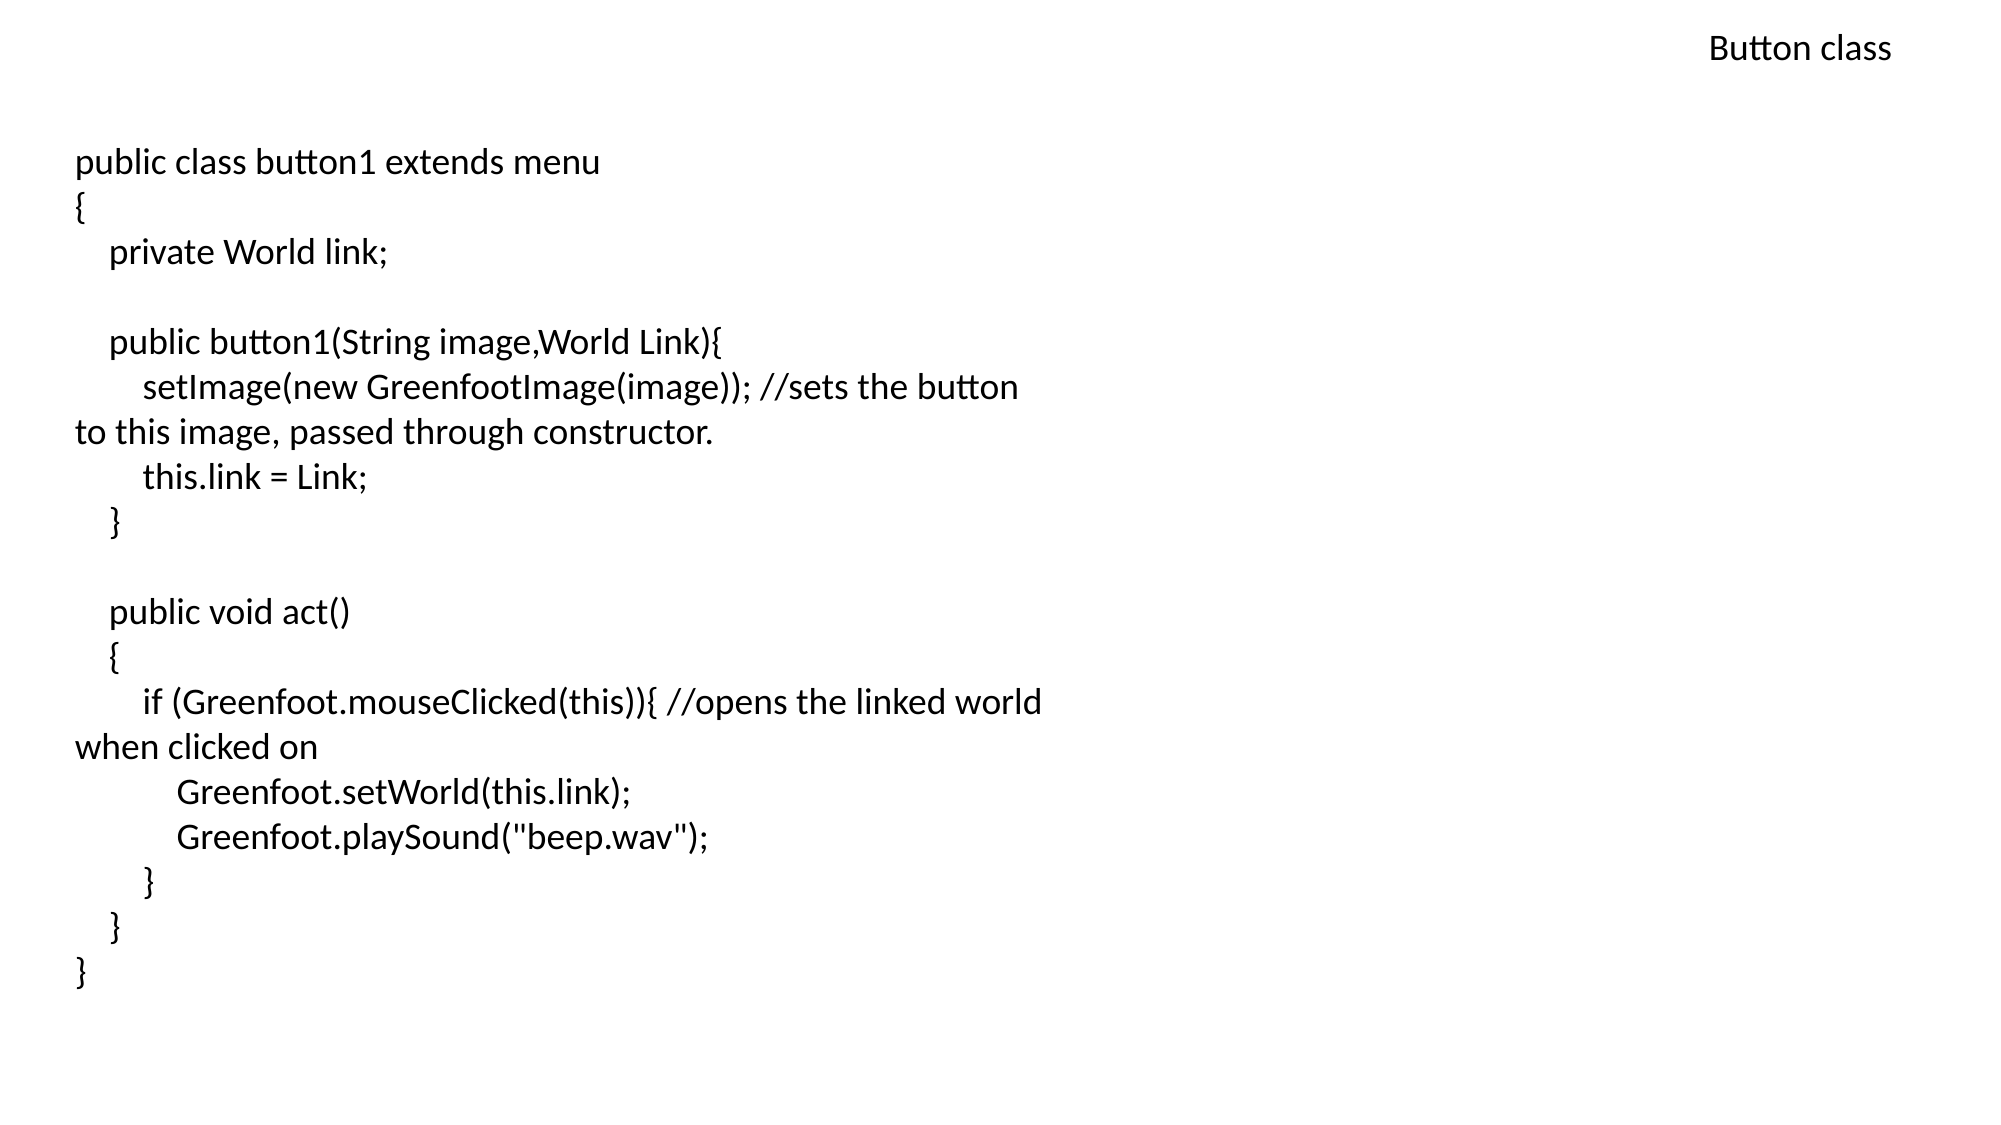

Button class

public class button1 extends menu
{
    private World link;

    public button1(String image,World Link){
        setImage(new GreenfootImage(image)); //sets the button to this image, passed through constructor.
        this.link = Link;
    }

    public void act()
    {
        if (Greenfoot.mouseClicked(this)){ //opens the linked world when clicked on
            Greenfoot.setWorld(this.link);
            Greenfoot.playSound("beep.wav");
        }
    }
}